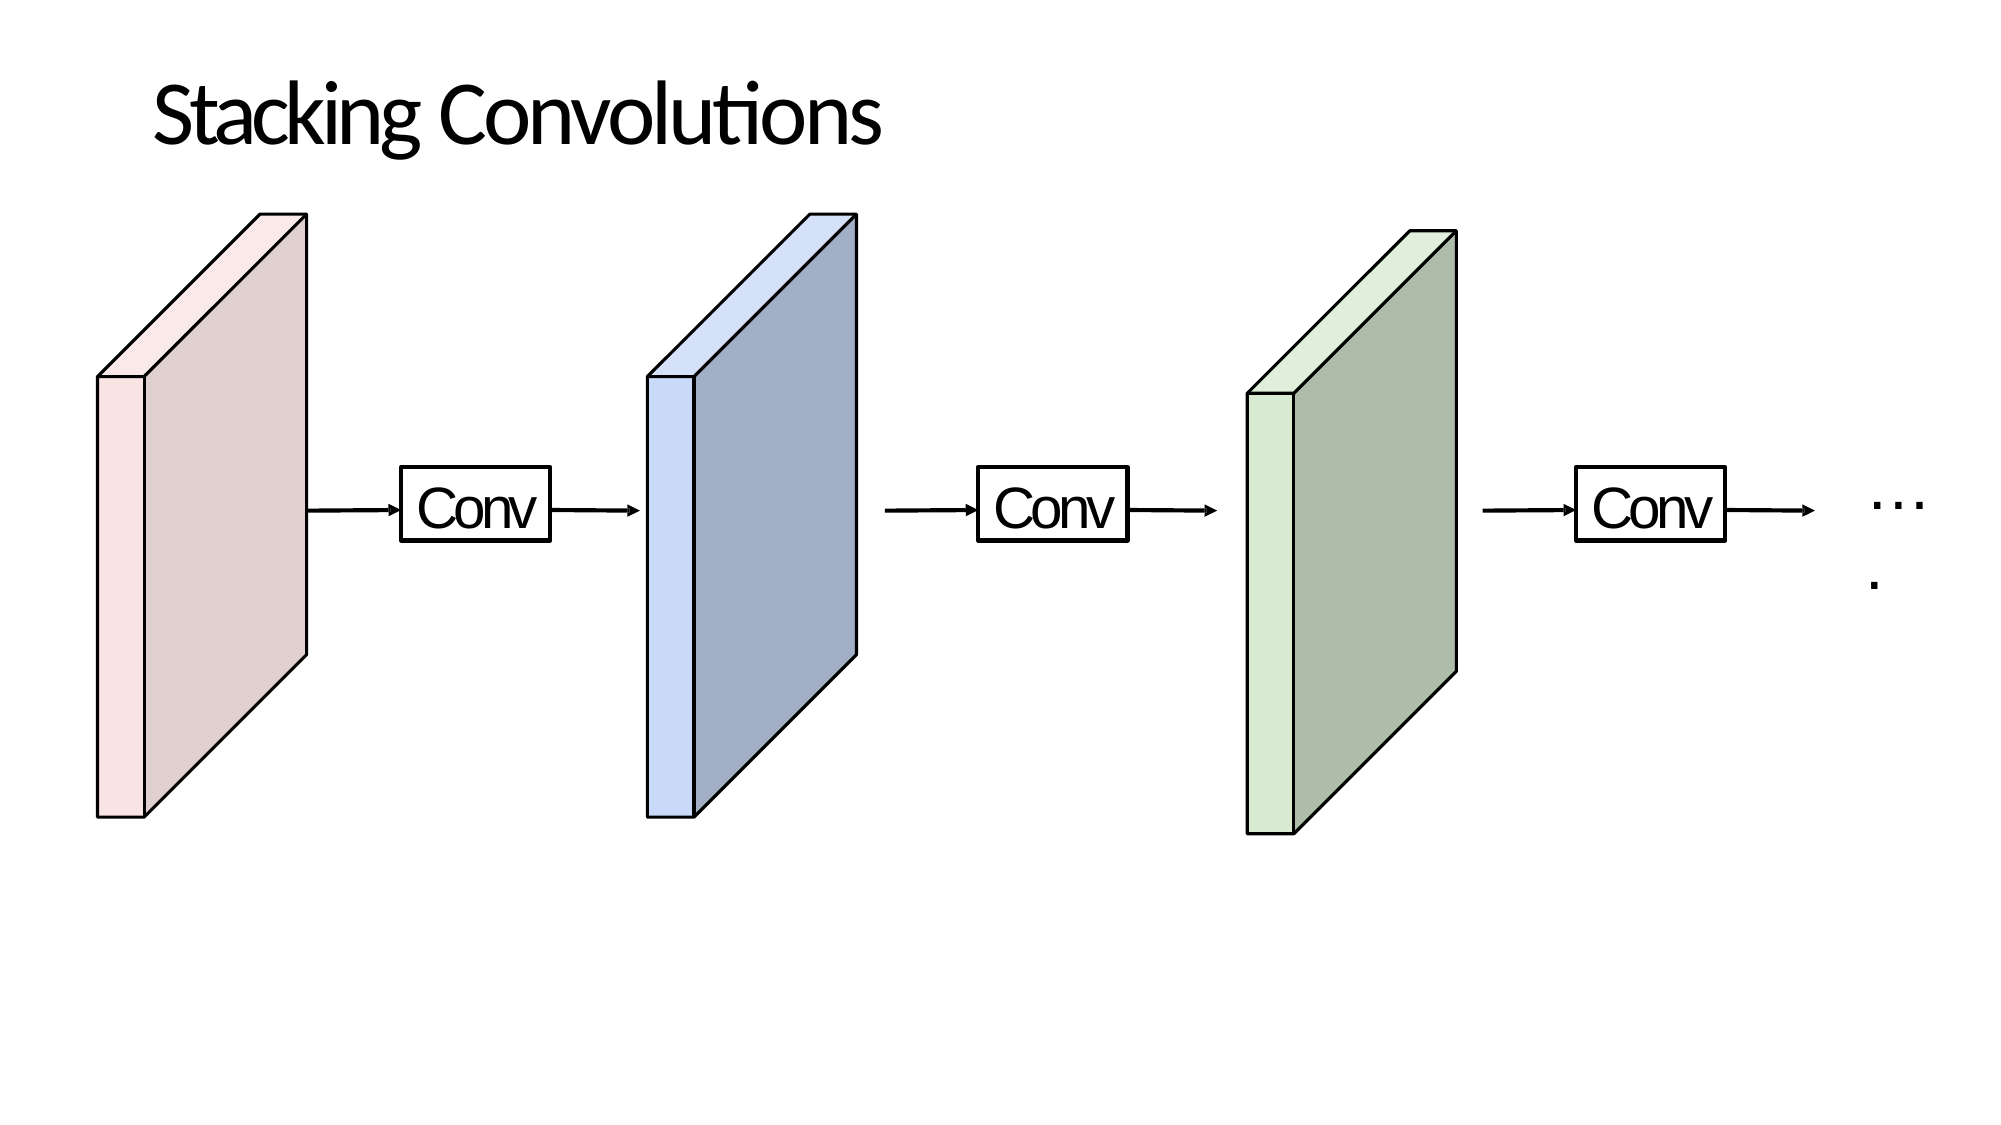

# Stacking Convolutions

….
Conv
Conv
Conv